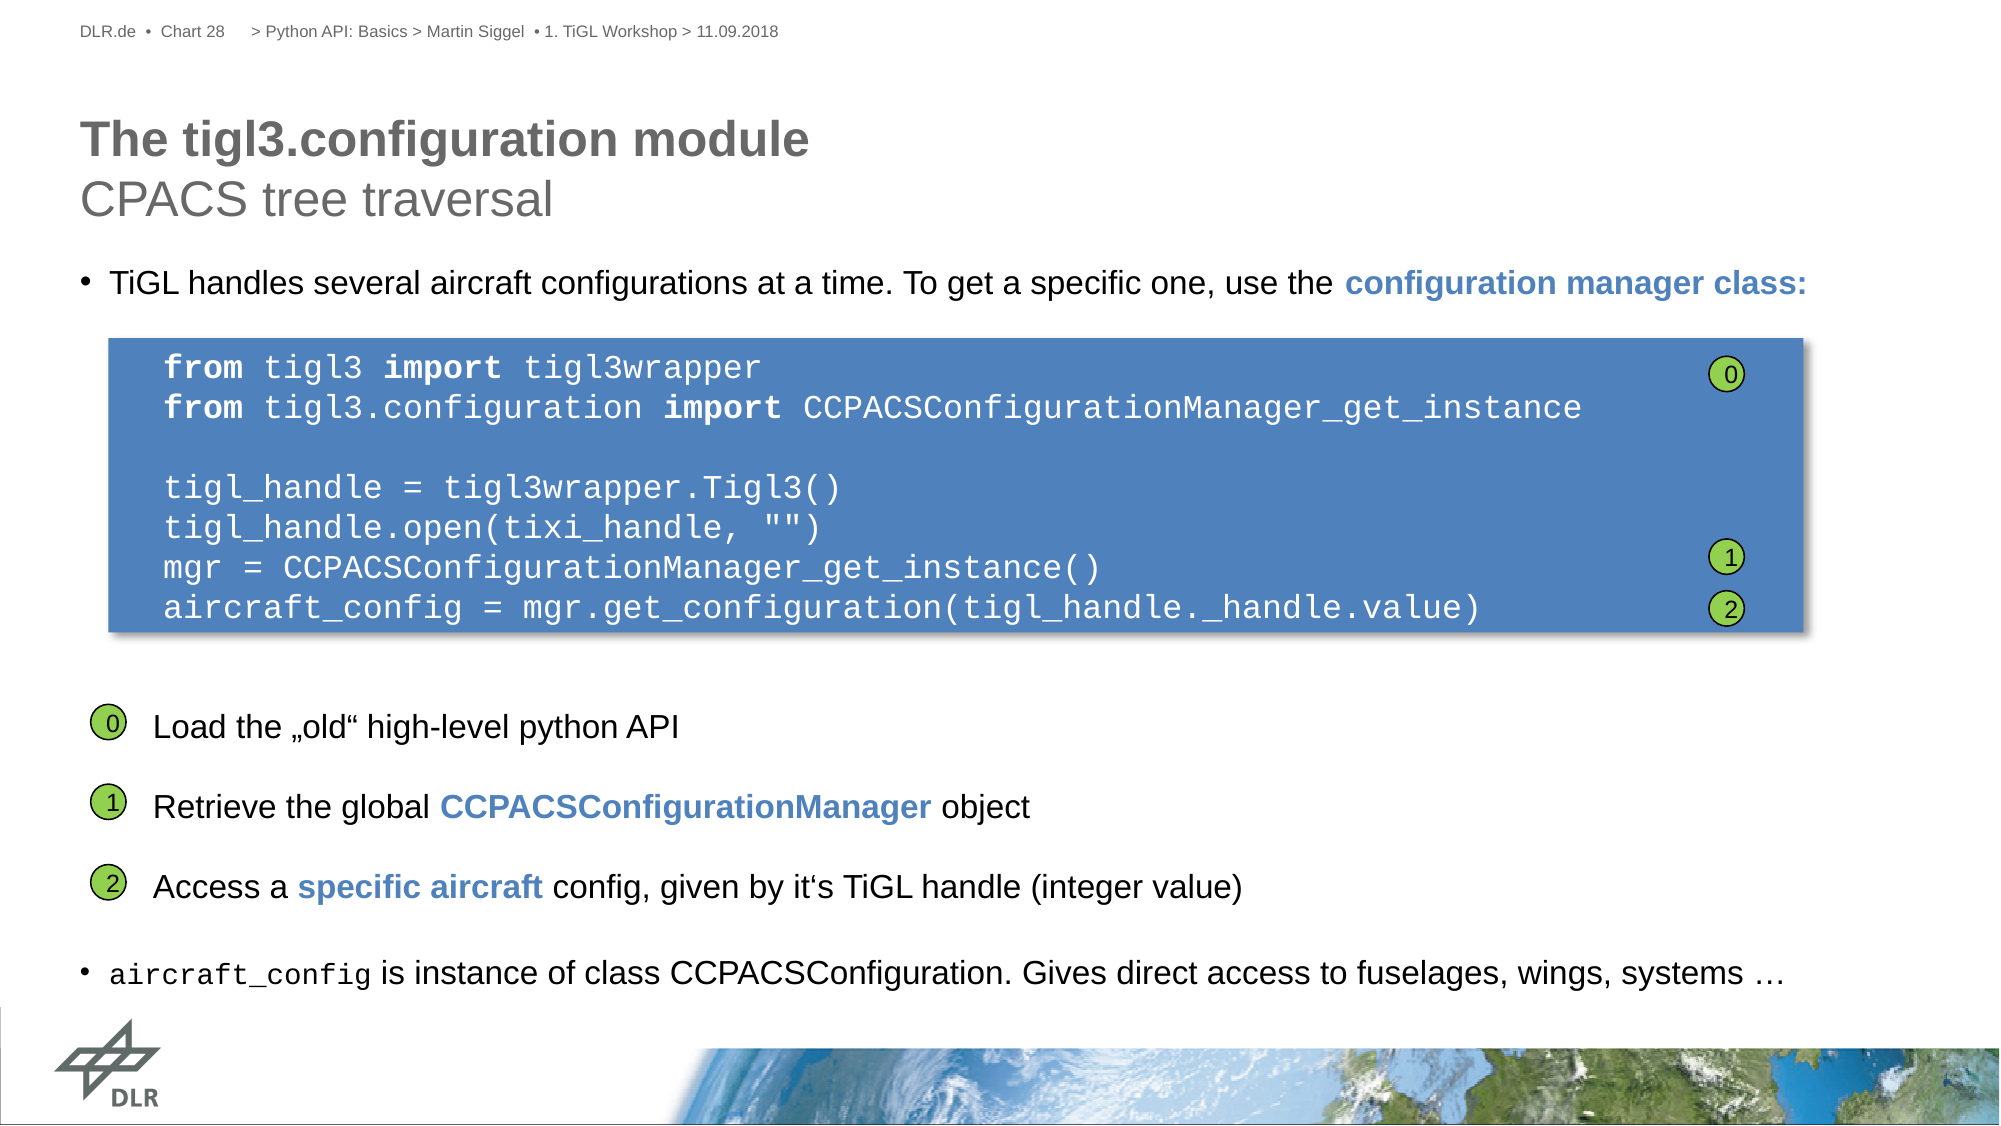

DLR.de  •  Chart 28
> Python API: Basics > Martin Siggel  • 1. TiGL Workshop > 11.09.2018
# The tigl3.configuration module CPACS tree traversal
TiGL handles several aircraft configurations at a time. To get a specific one, use the configuration manager class:

Load the „old“ high-level python API

Retrieve the global CCPACSConfigurationManager object

Access a specific aircraft config, given by it‘s TiGL handle (integer value)

aircraft_config is instance of class CCPACSConfiguration. Gives direct access to fuselages, wings, systems …

  from tigl3 import tigl3wrapper
  from tigl3.configuration import CCPACSConfigurationManager_get_instance
  tigl_handle = tigl3wrapper.Tigl3()
  tigl_handle.open(tixi_handle, "")
  mgr = CCPACSConfigurationManager_get_instance()
  aircraft_config = mgr.get_configuration(tigl_handle._handle.value)
0
1
2
0
1
2